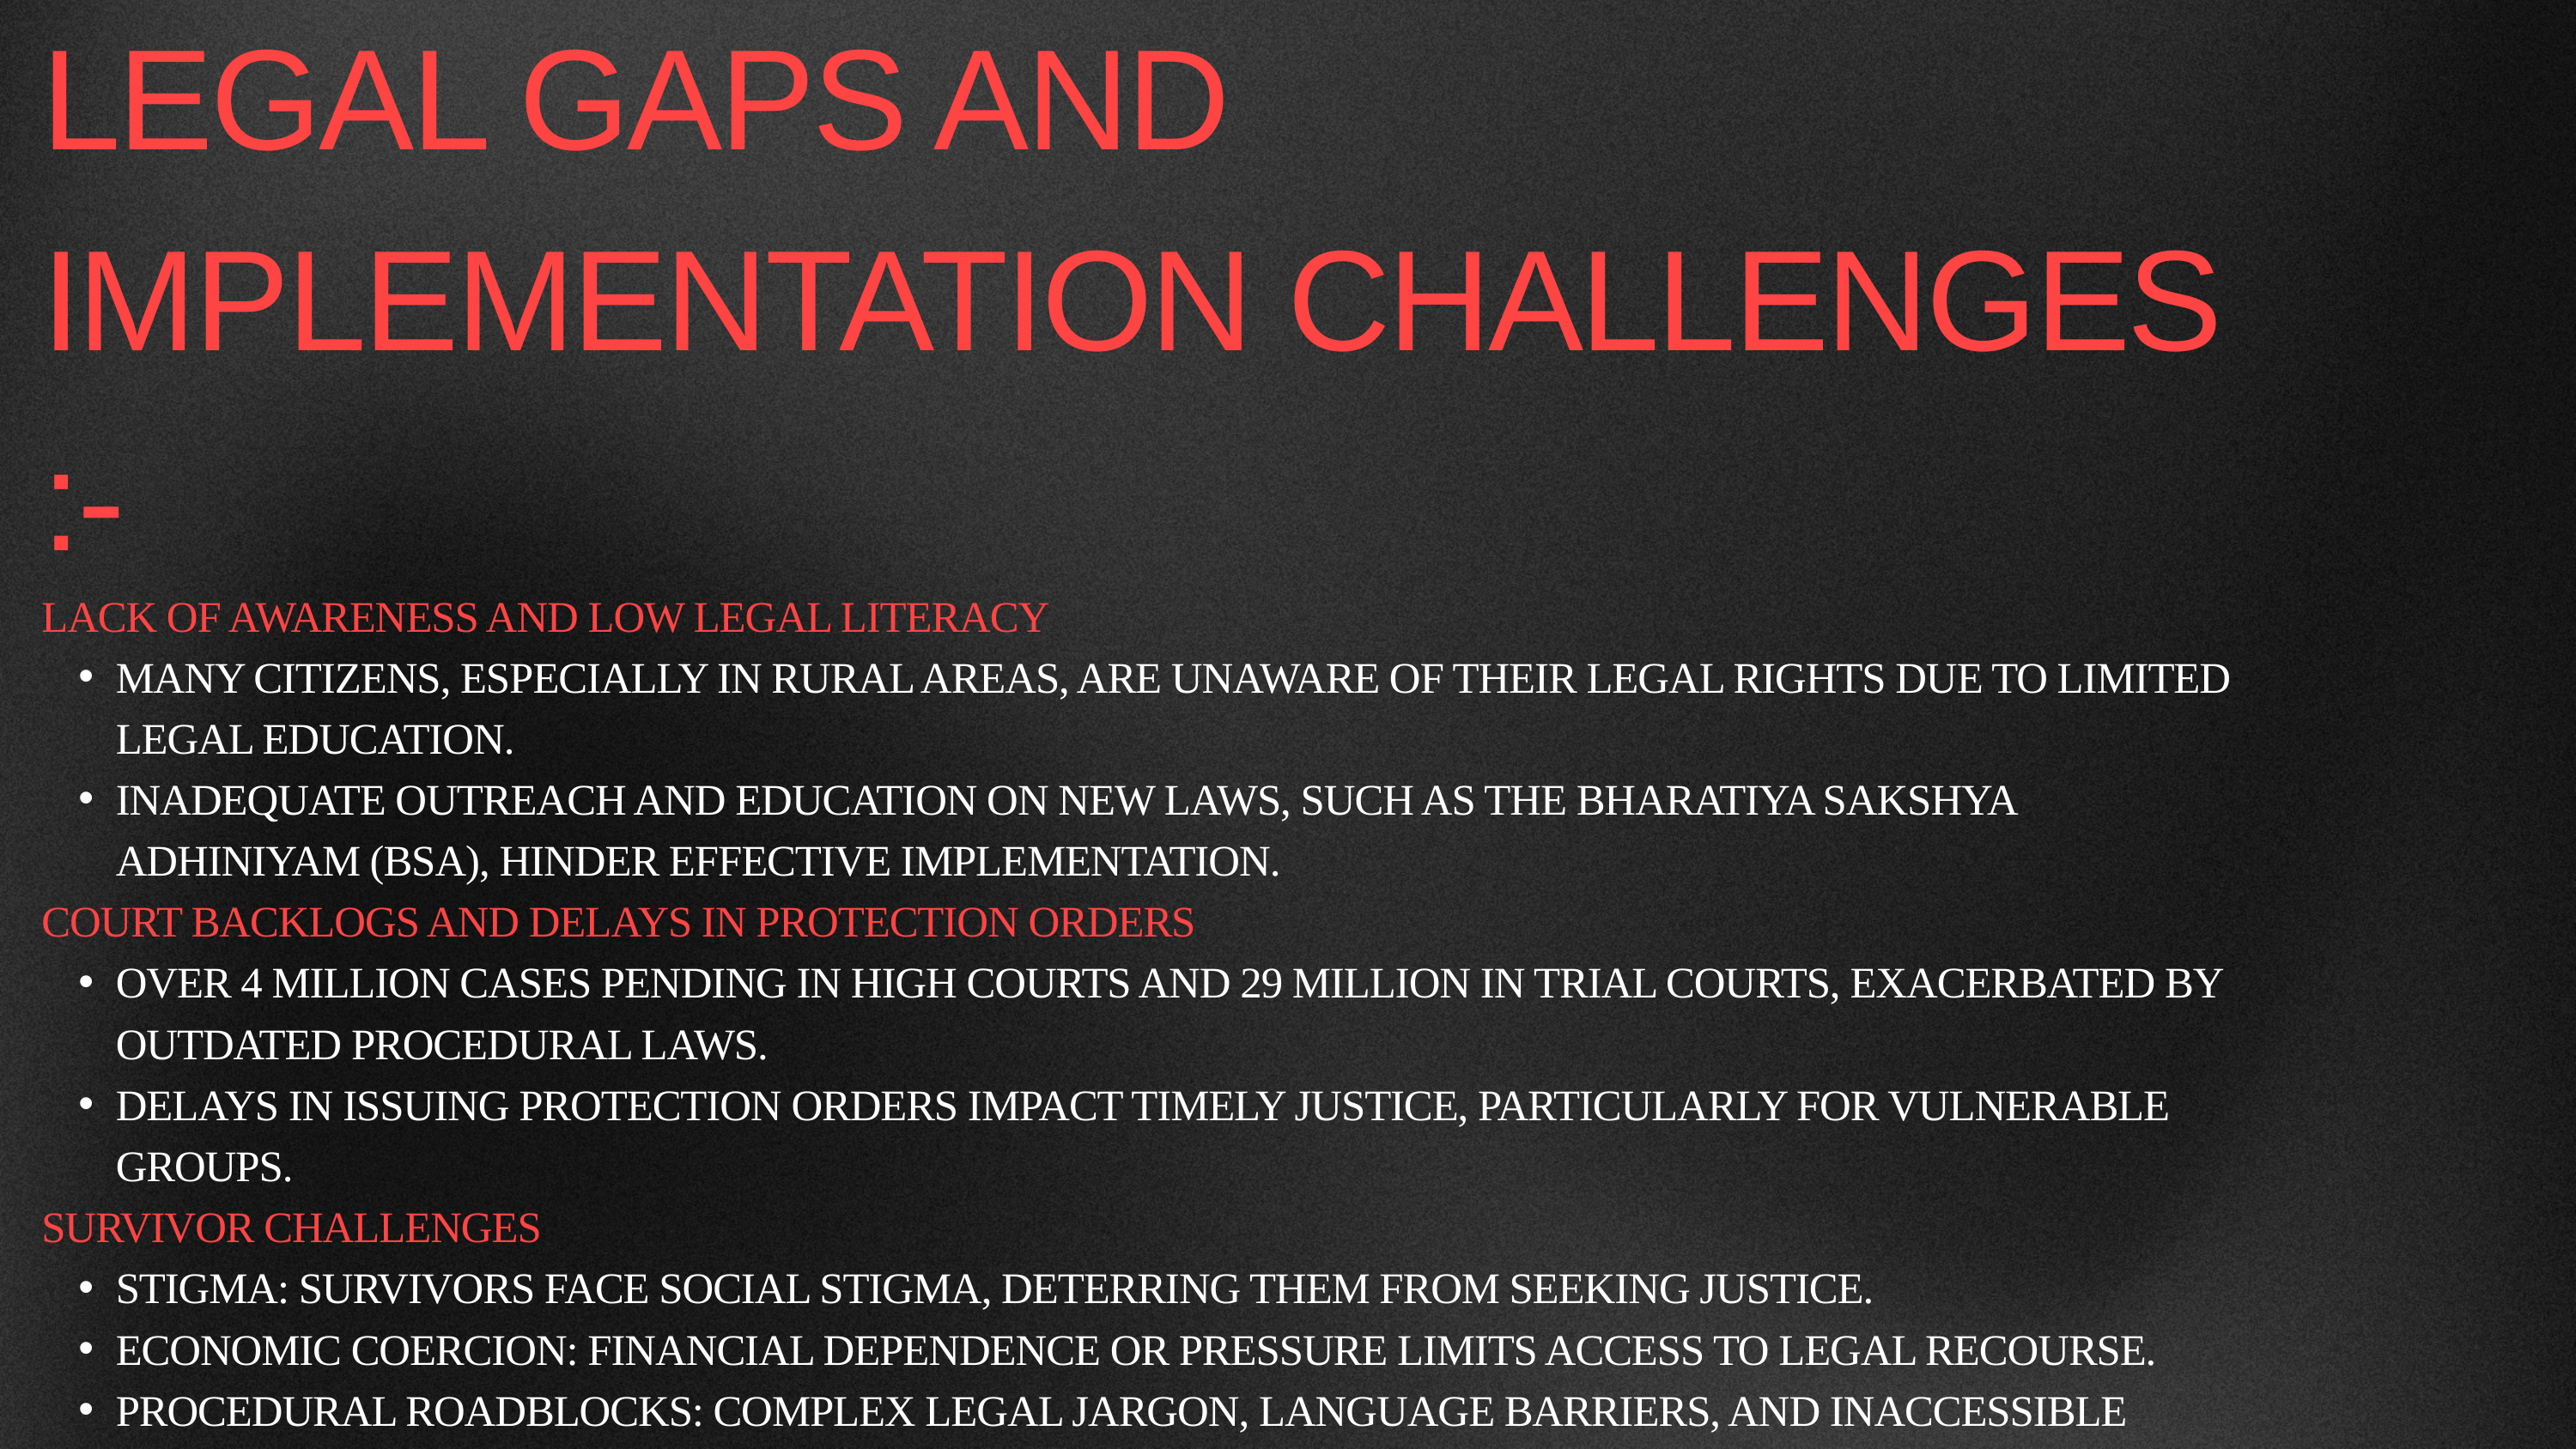

LEGAL GAPS AND IMPLEMENTATION CHALLENGES :-
LACK OF AWARENESS AND LOW LEGAL LITERACY
MANY CITIZENS, ESPECIALLY IN RURAL AREAS, ARE UNAWARE OF THEIR LEGAL RIGHTS DUE TO LIMITED LEGAL EDUCATION.
INADEQUATE OUTREACH AND EDUCATION ON NEW LAWS, SUCH AS THE BHARATIYA SAKSHYA ADHINIYAM (BSA), HINDER EFFECTIVE IMPLEMENTATION.
COURT BACKLOGS AND DELAYS IN PROTECTION ORDERS
OVER 4 MILLION CASES PENDING IN HIGH COURTS AND 29 MILLION IN TRIAL COURTS, EXACERBATED BY OUTDATED PROCEDURAL LAWS.
DELAYS IN ISSUING PROTECTION ORDERS IMPACT TIMELY JUSTICE, PARTICULARLY FOR VULNERABLE GROUPS.
SURVIVOR CHALLENGES
STIGMA: SURVIVORS FACE SOCIAL STIGMA, DETERRING THEM FROM SEEKING JUSTICE.
ECONOMIC COERCION: FINANCIAL DEPENDENCE OR PRESSURE LIMITS ACCESS TO LEGAL RECOURSE.
PROCEDURAL ROADBLOCKS: COMPLEX LEGAL JARGON, LANGUAGE BARRIERS, AND INACCESSIBLE COURT INFRASTRUCTURE (E.G., NON-DISABLED-FRIENDLY COURTS) EXCLUDE MARGINALIZED GROUPS.